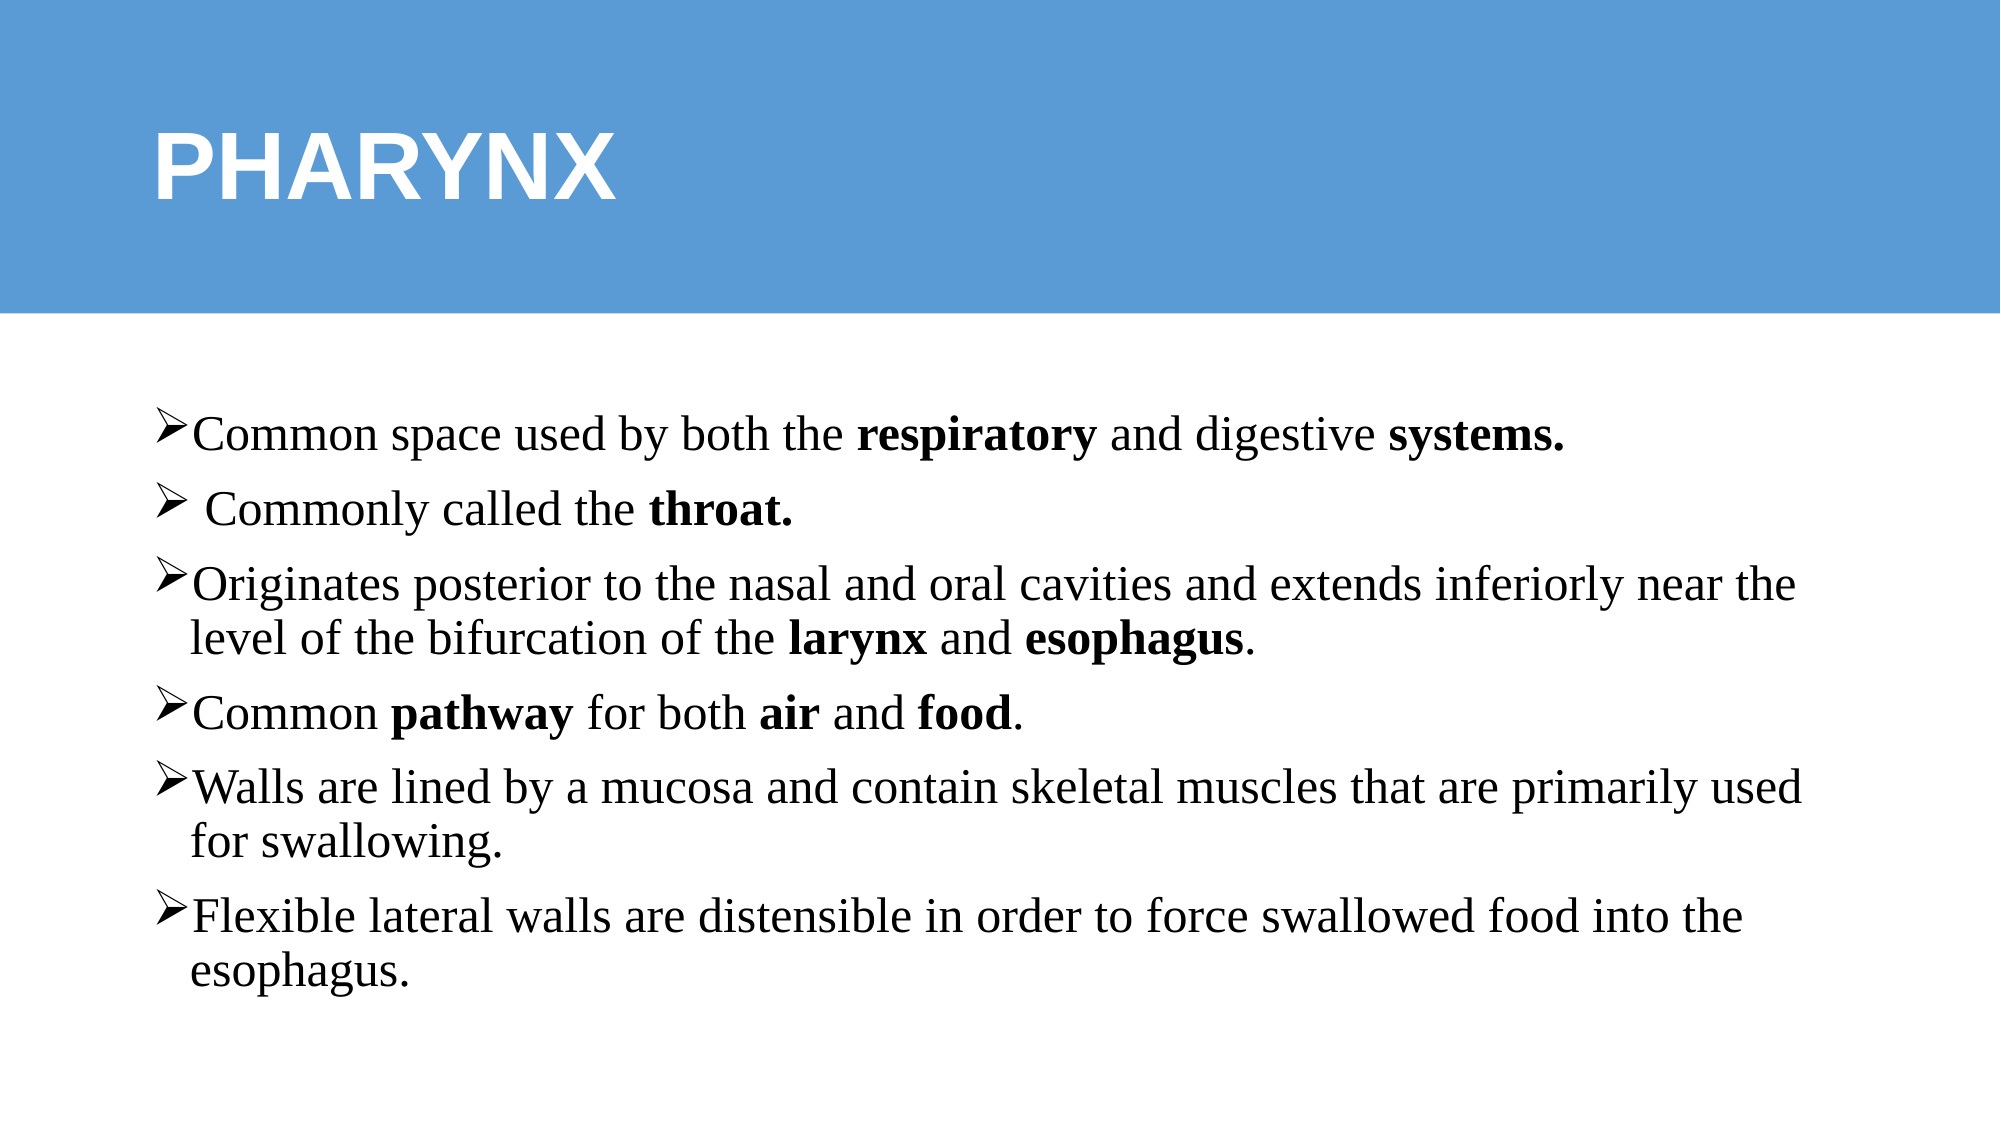

# PHARYNX
Common space used by both the respiratory and digestive systems.
 Commonly called the throat.
Originates posterior to the nasal and oral cavities and extends inferiorly near the level of the bifurcation of the larynx and esophagus.
Common pathway for both air and food.
Walls are lined by a mucosa and contain skeletal muscles that are primarily used for swallowing.
Flexible lateral walls are distensible in order to force swallowed food into the esophagus.